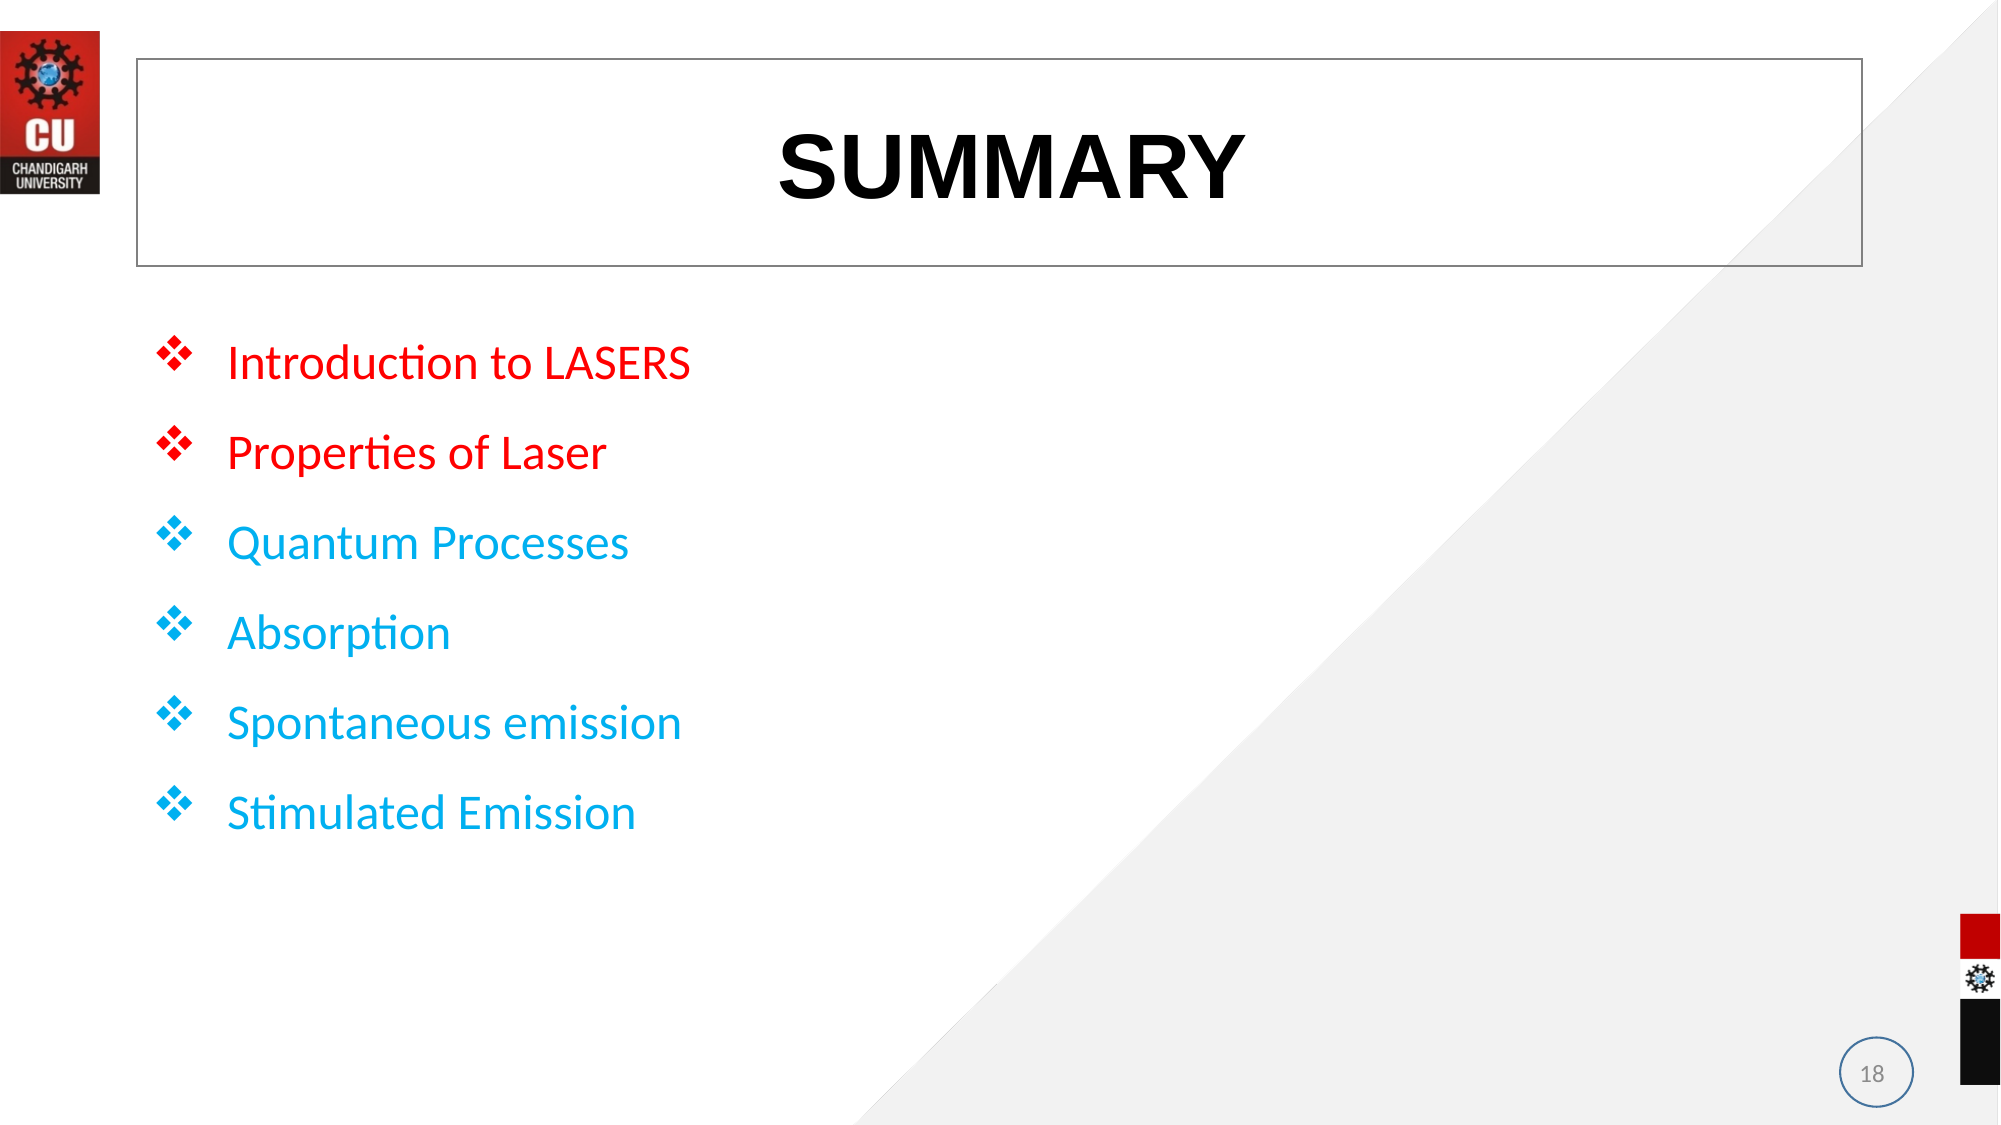

SUMMARY

Introduction to LASERS
Properties of Laser
Quantum Processes
Absorption
Spontaneous emission
Stimulated Emission
#

18